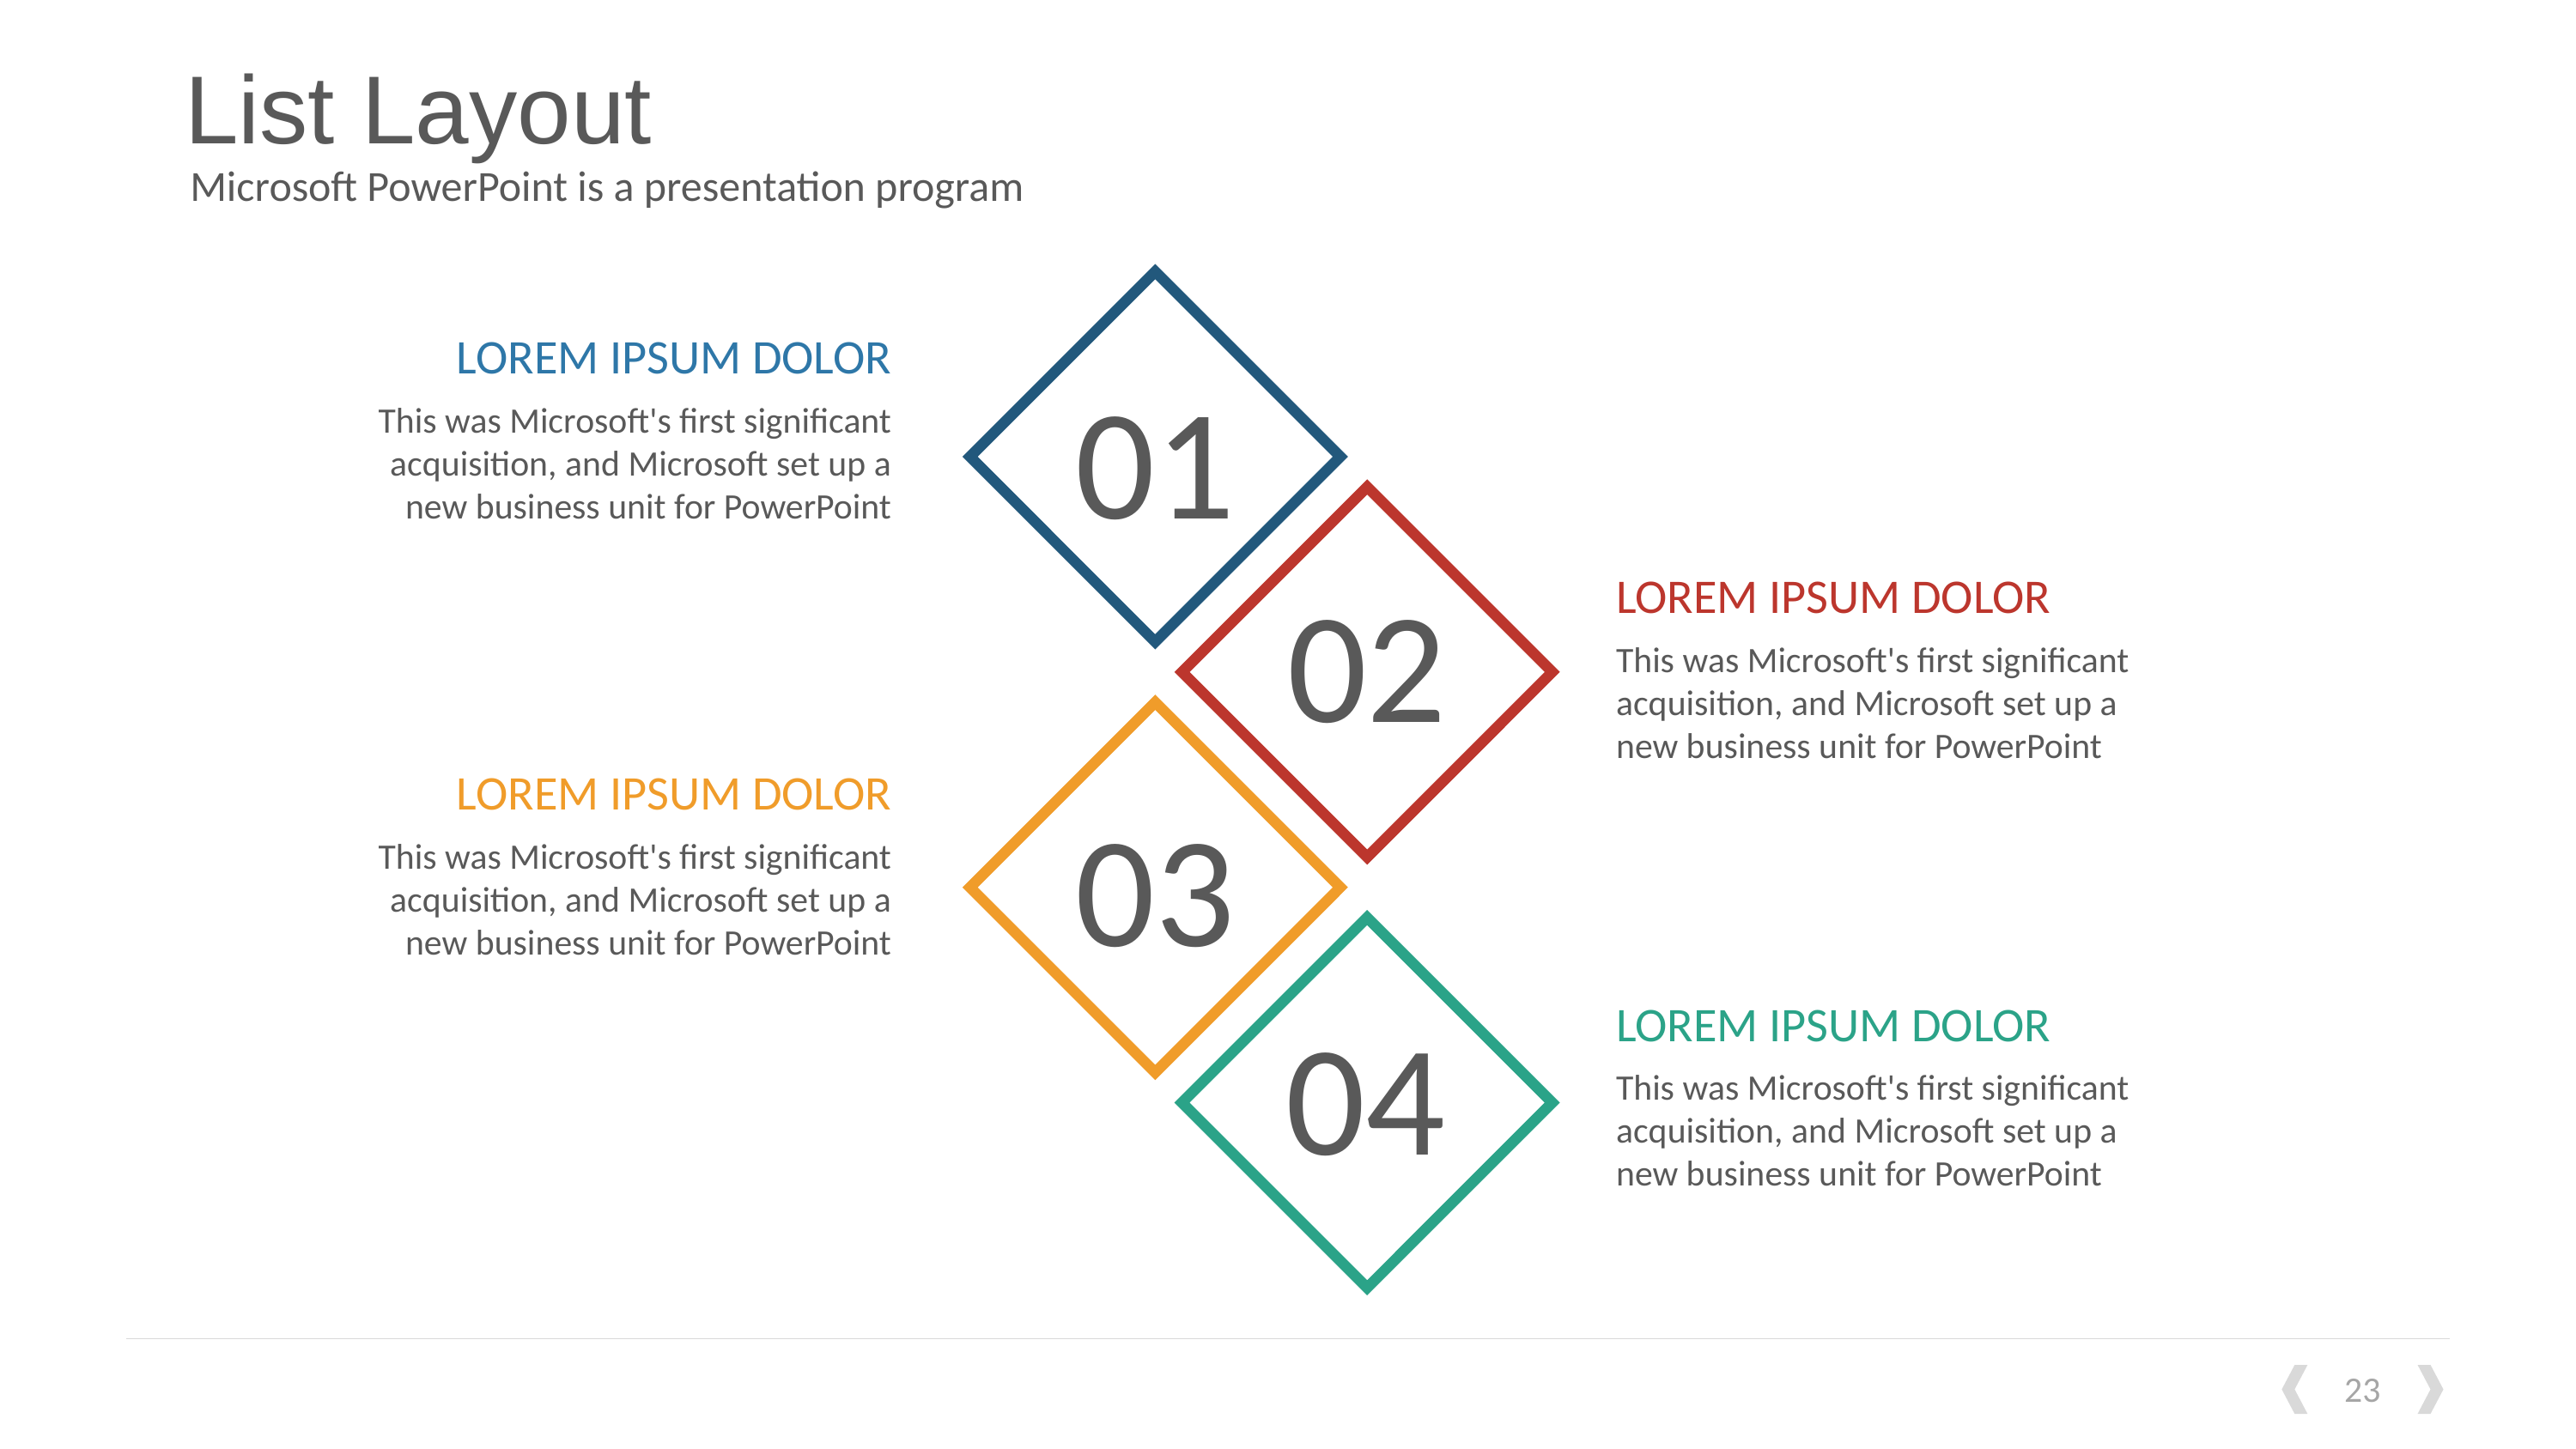

# List Layout
Microsoft PowerPoint is a presentation program
LOREM IPSUM DOLOR

01
This was Microsoft's first significant acquisition, and Microsoft set up a new business unit for PowerPoint

02
LOREM IPSUM DOLOR
This was Microsoft's first significant acquisition, and Microsoft set up a new business unit for PowerPoint
LOREM IPSUM DOLOR

03
This was Microsoft's first significant acquisition, and Microsoft set up a new business unit for PowerPoint

LOREM IPSUM DOLOR
04
This was Microsoft's first significant acquisition, and Microsoft set up a new business unit for PowerPoint